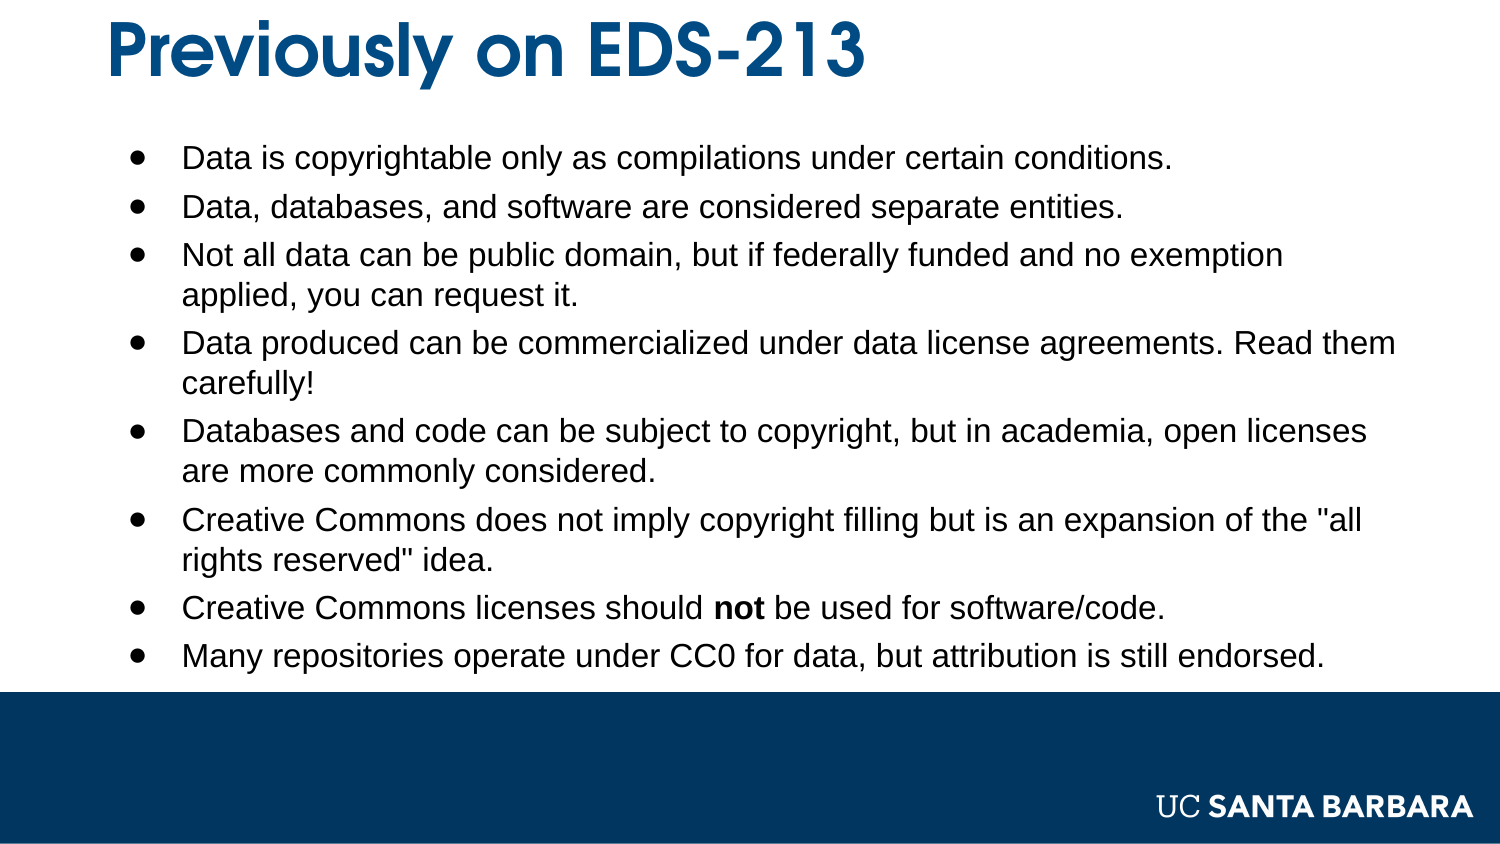

Previously on EDS-213
Data is copyrightable only as compilations under certain conditions.
Data, databases, and software are considered separate entities.
Not all data can be public domain, but if federally funded and no exemption applied, you can request it.
Data produced can be commercialized under data license agreements. Read them carefully!
Databases and code can be subject to copyright, but in academia, open licenses are more commonly considered.
Creative Commons does not imply copyright filling but is an expansion of the "all rights reserved" idea.
Creative Commons licenses should not be used for software/code.
Many repositories operate under CC0 for data, but attribution is still endorsed.